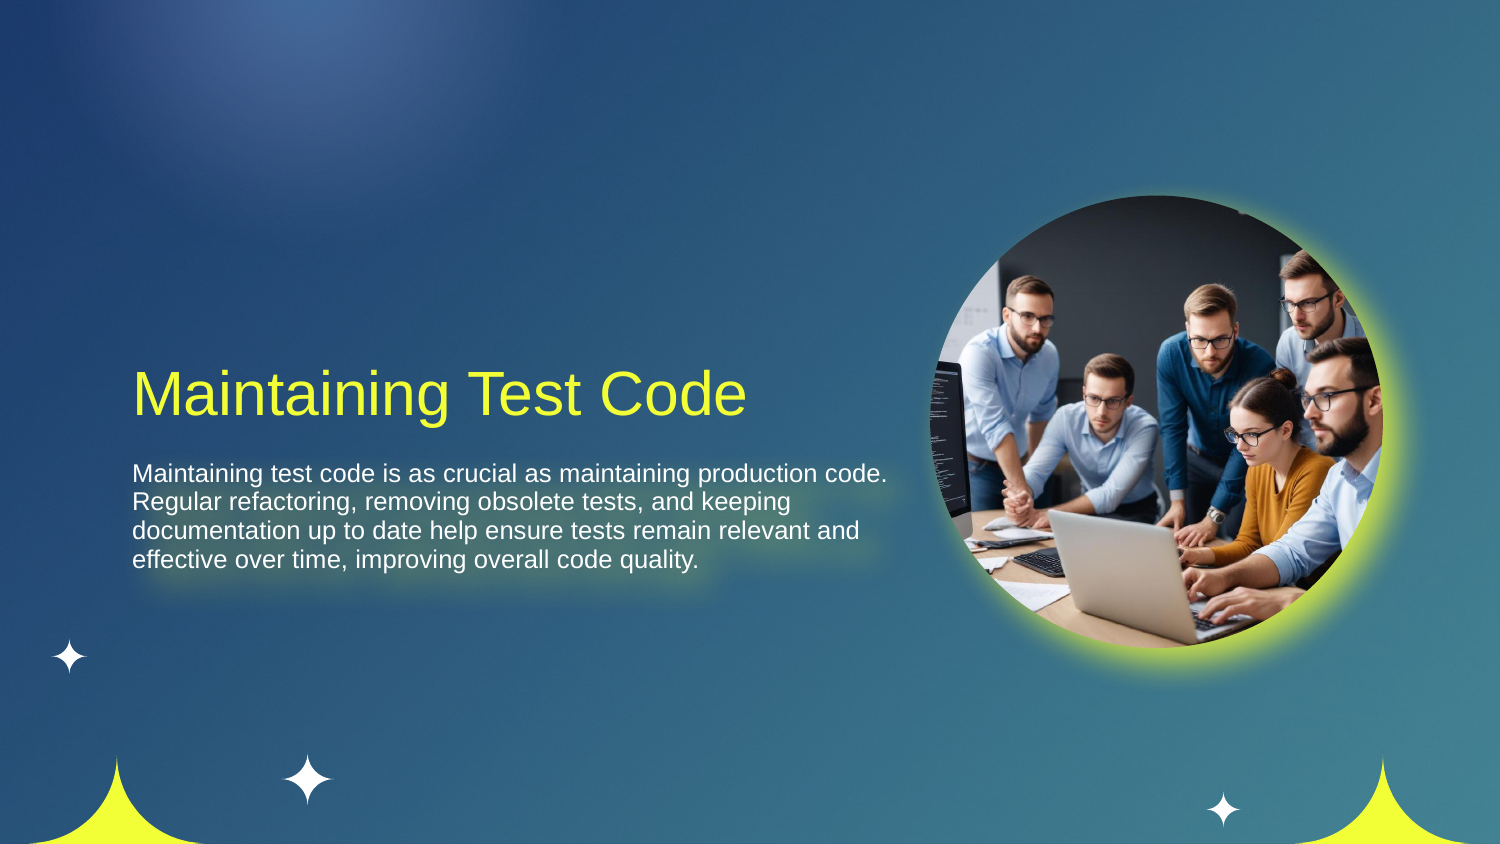

# Maintaining Test Code
Maintaining test code is as crucial as maintaining production code. Regular refactoring, removing obsolete tests, and keeping documentation up to date help ensure tests remain relevant and effective over time, improving overall code quality.